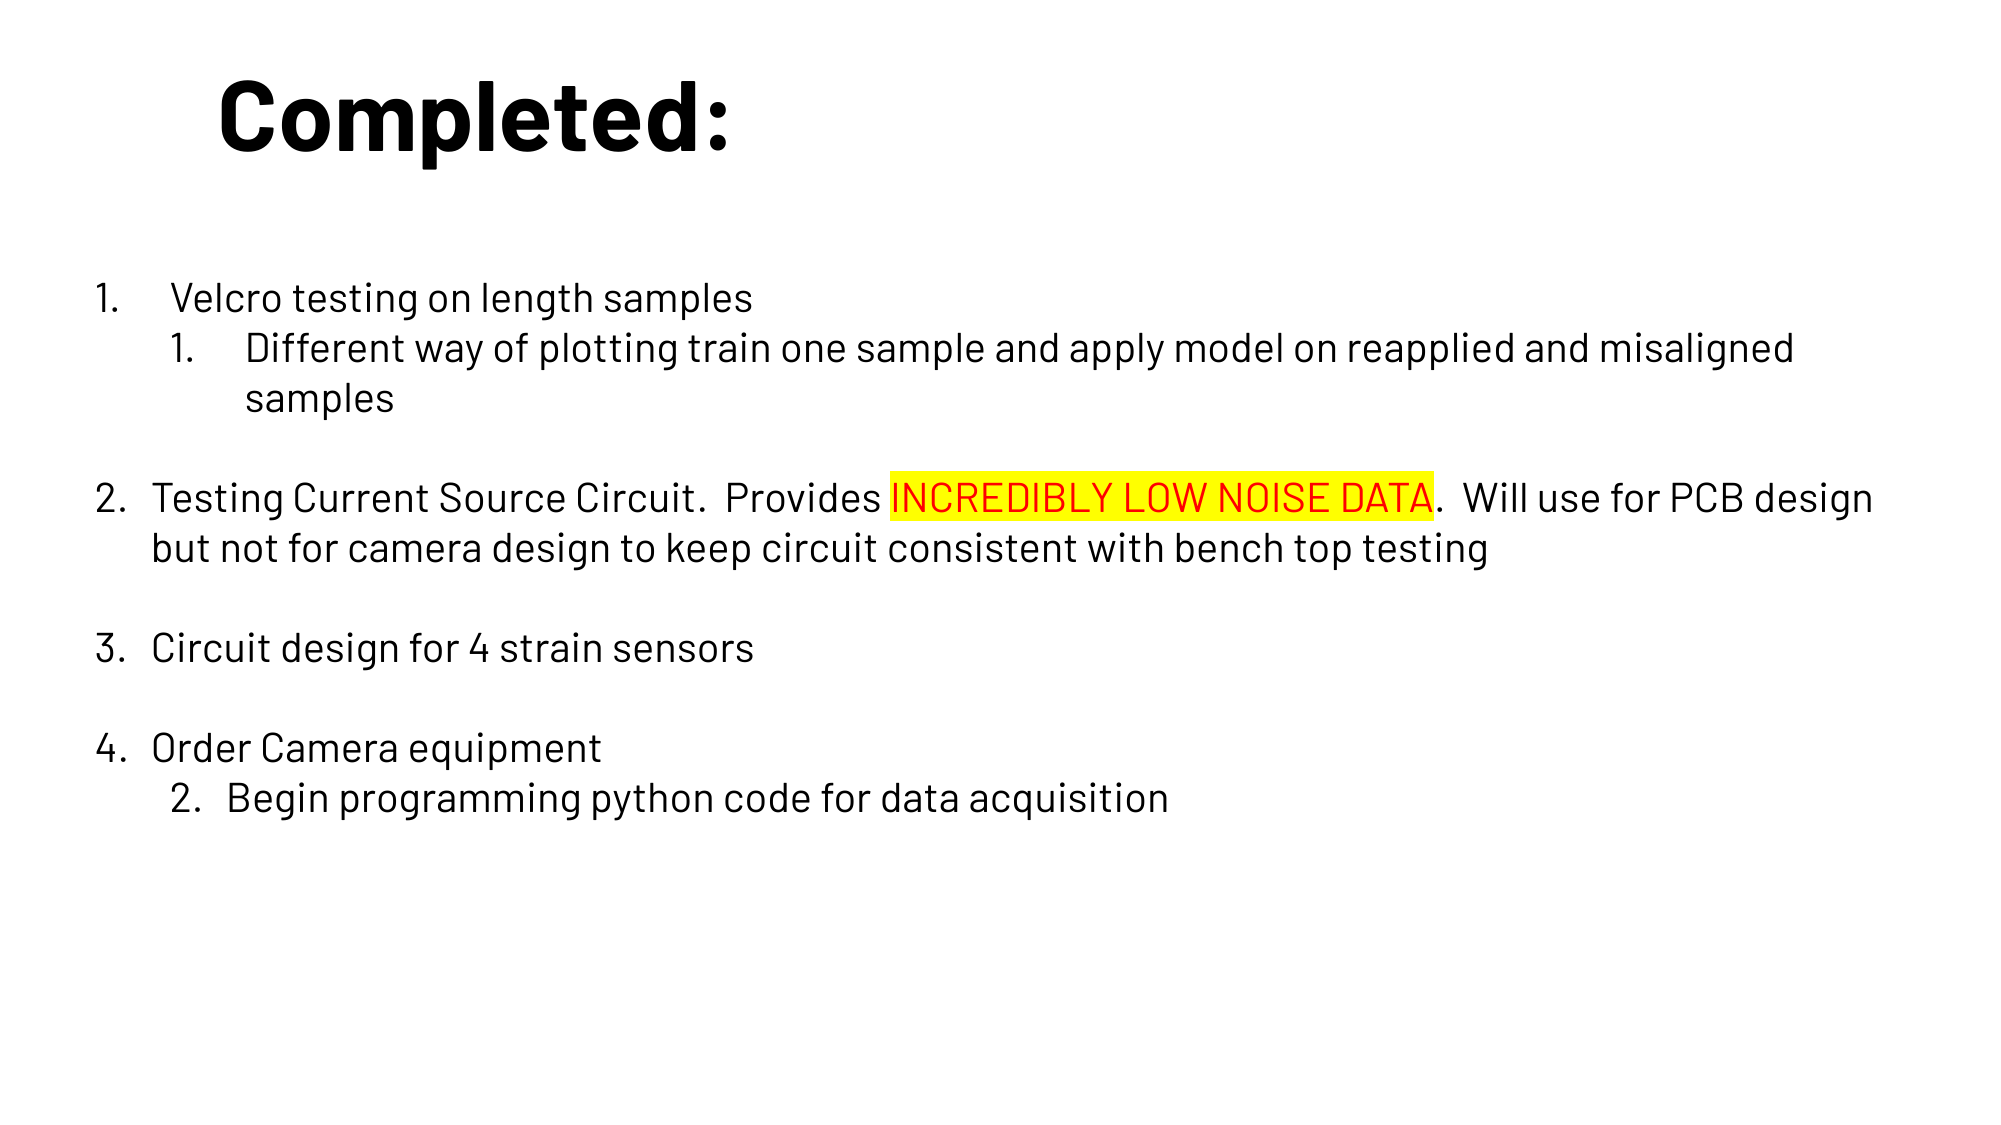

Completed:
Velcro testing on length samples
Different way of plotting train one sample and apply model on reapplied and misaligned samples

Testing Current Source Circuit.  Provides INCREDIBLY LOW NOISE DATA.  Will use for PCB design but not for camera design to keep circuit consistent with bench top testing

Circuit design for 4 strain sensors

Order Camera equipment
Begin programming python code for data acquisition